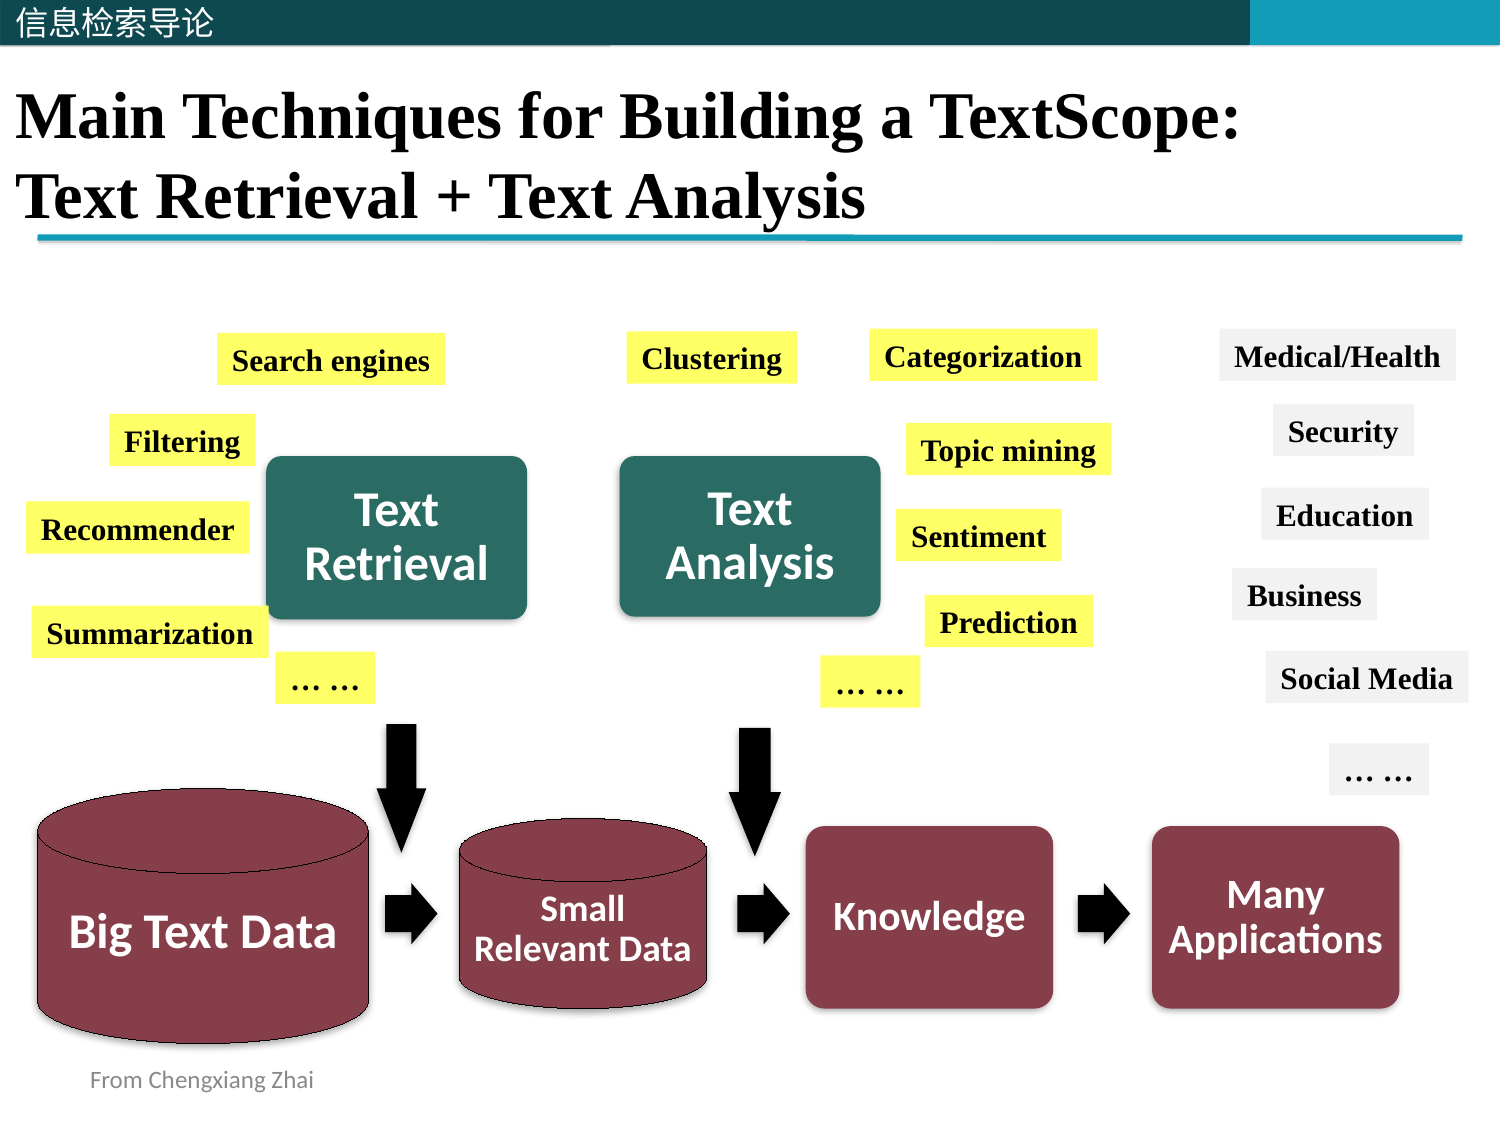

# Main Techniques for Building a TextScope: Text Retrieval + Text Analysis
Categorization
Clustering
Search engines
Filtering
Topic mining
Recommender
Sentiment
Prediction
Summarization
… …
… …
Medical/Health
Security
Education
Business
Social Media
… …
Text Retrieval
Text Analysis

Big
Text Data
Big Text Data
Small
Relevant Data
Small Relevant Data
Knowledge
Many Applications

From Chengxiang Zhai